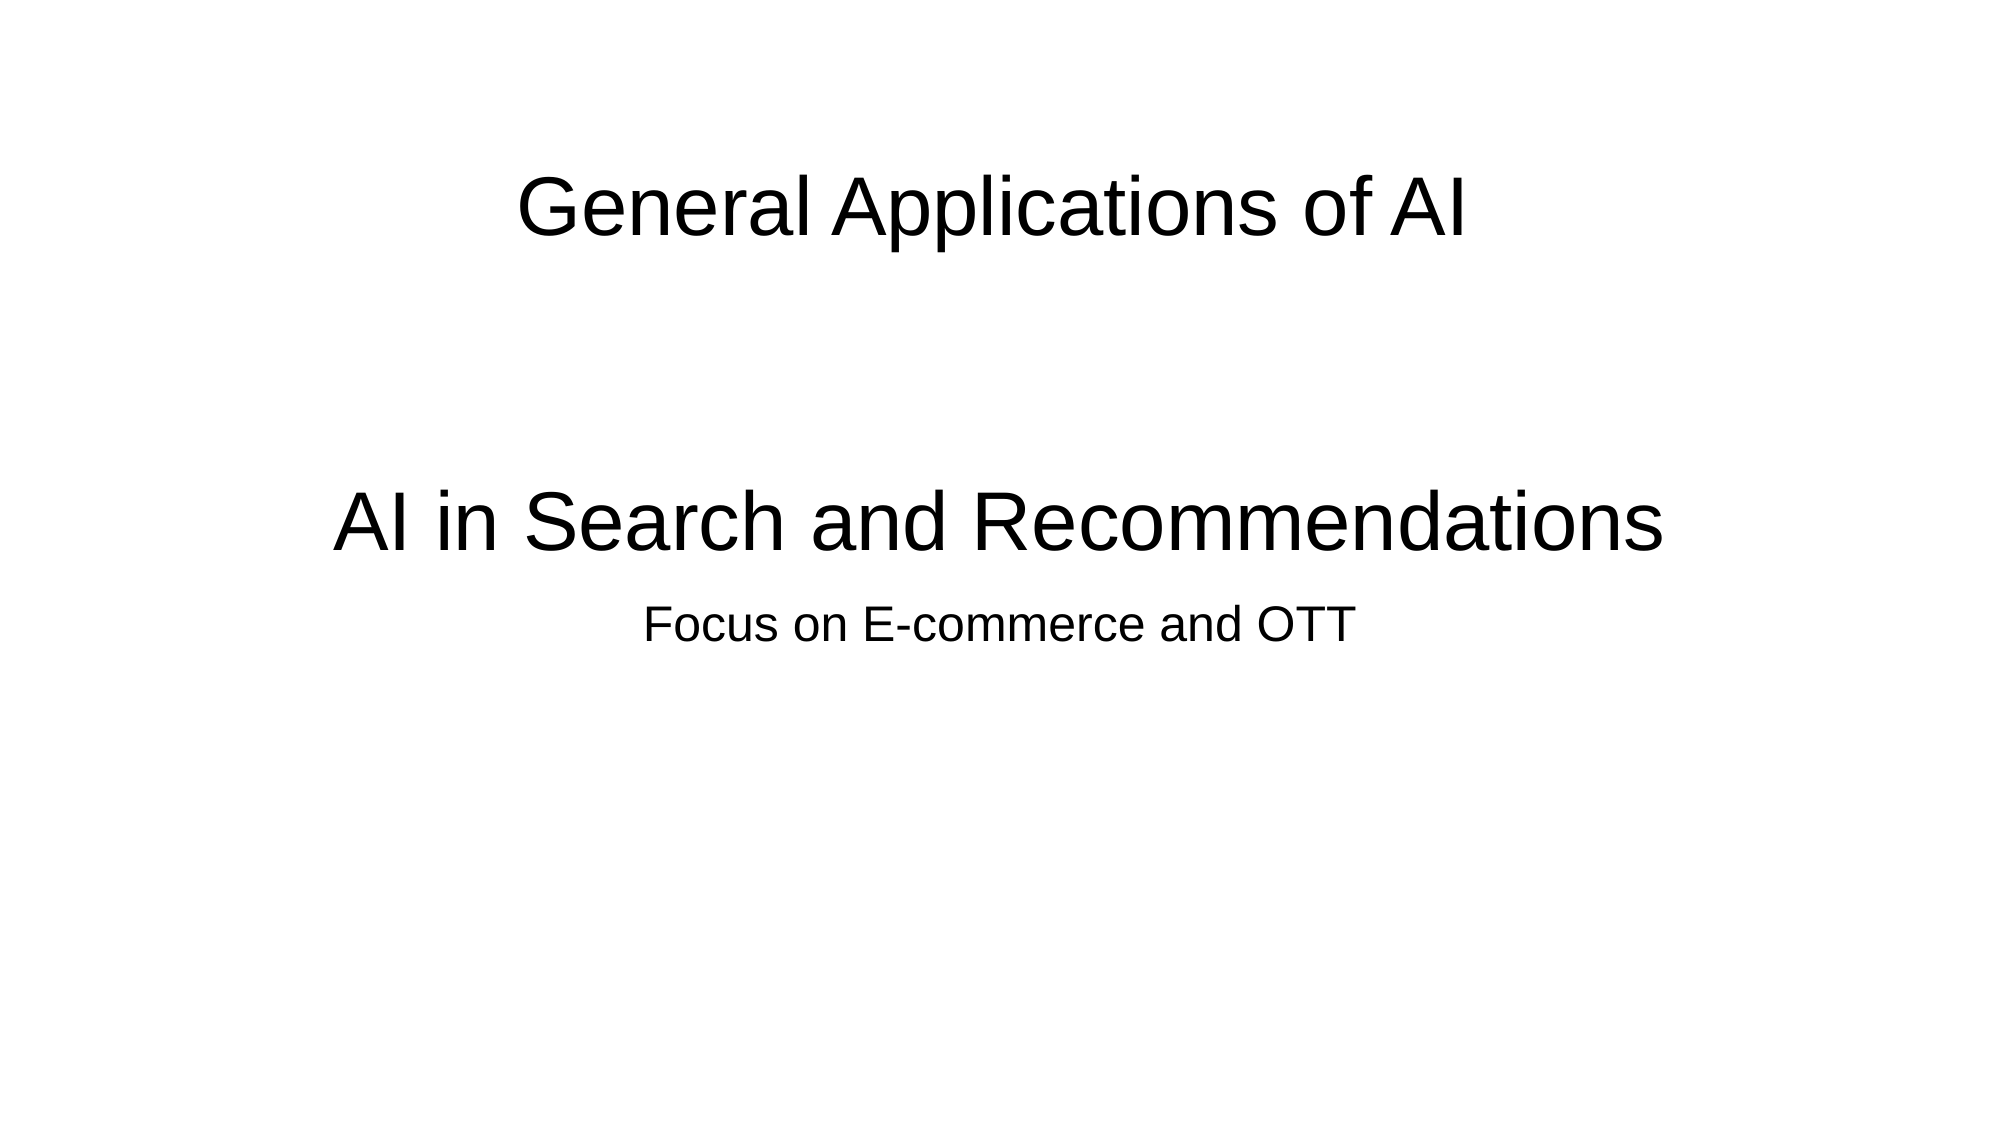

General Applications of AI
# AI in Search and Recommendations
Focus on E-commerce and OTT